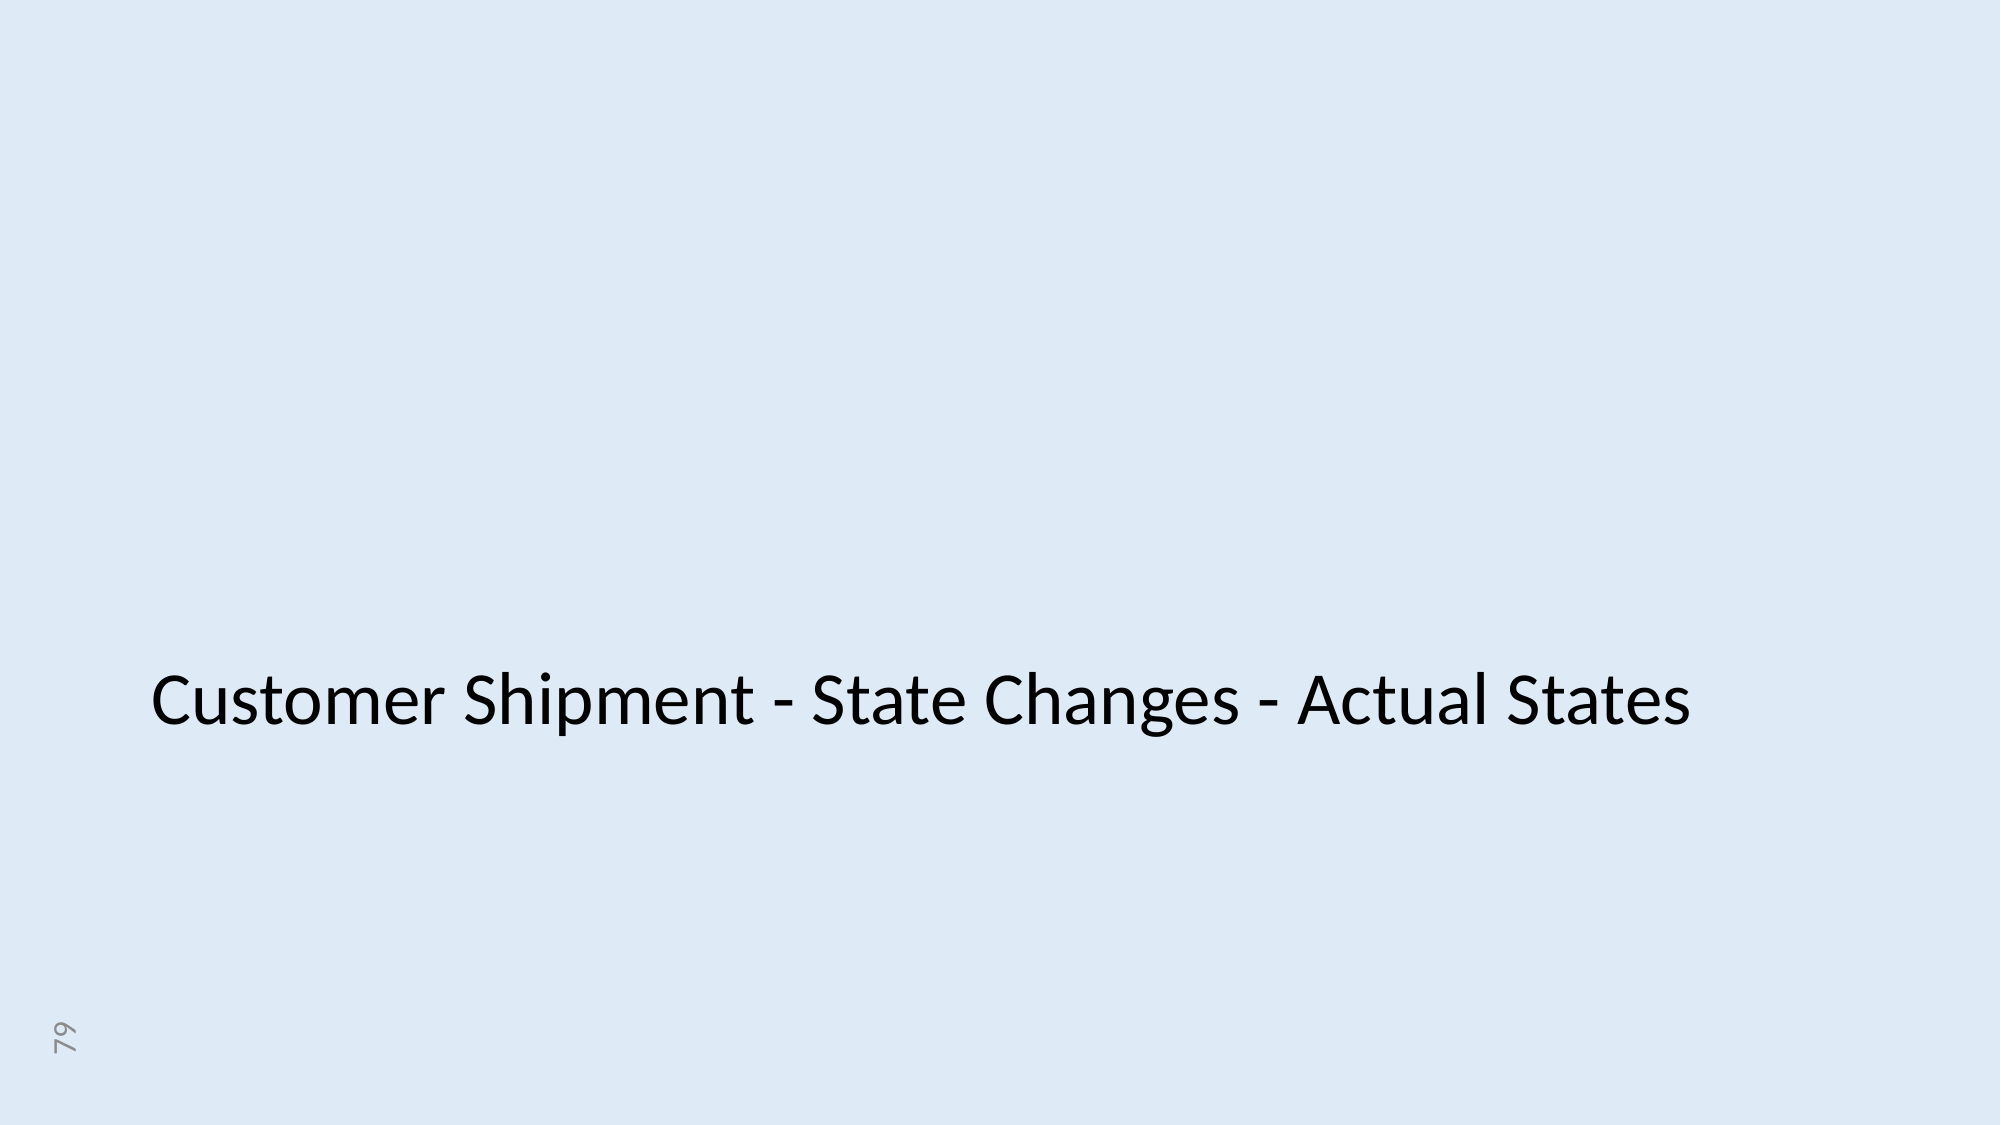

# Customer Shipment - State Changes - Actual States

79